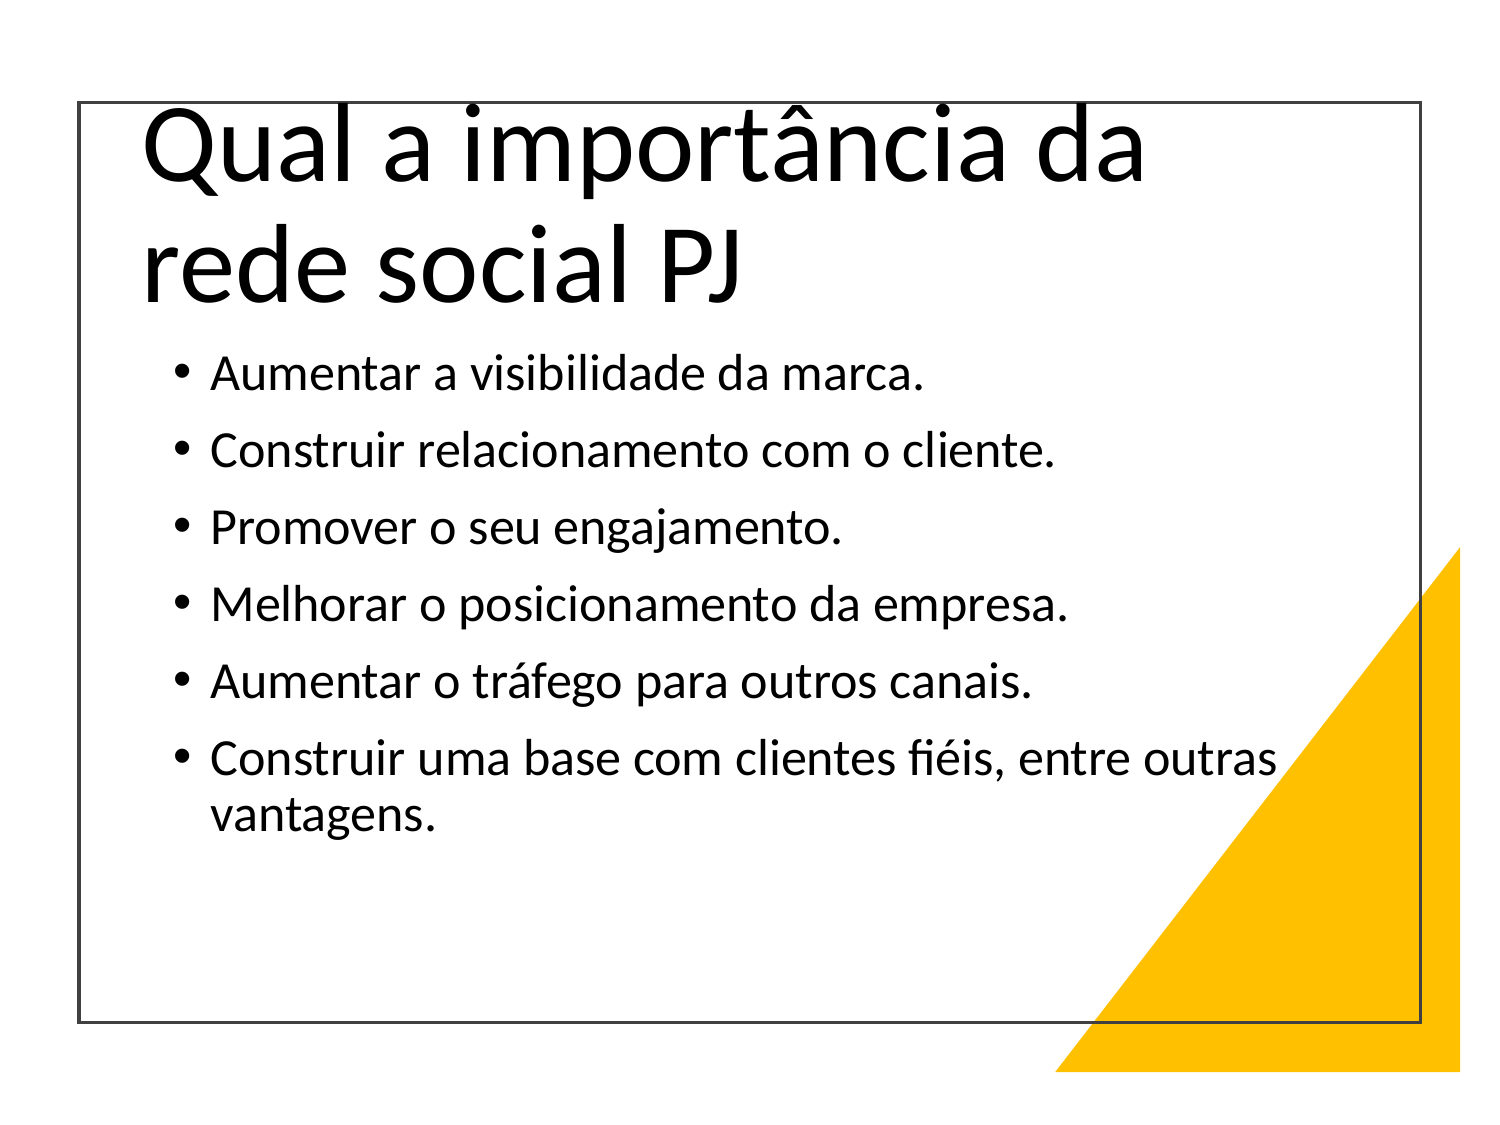

# Qual a importância da rede social PJ

Aumentar a visibilidade da marca.
Construir relacionamento com o cliente.
Promover o seu engajamento.
Melhorar o posicionamento da empresa.
Aumentar o tráfego para outros canais.
Construir uma base com clientes fiéis, entre outras vantagens.